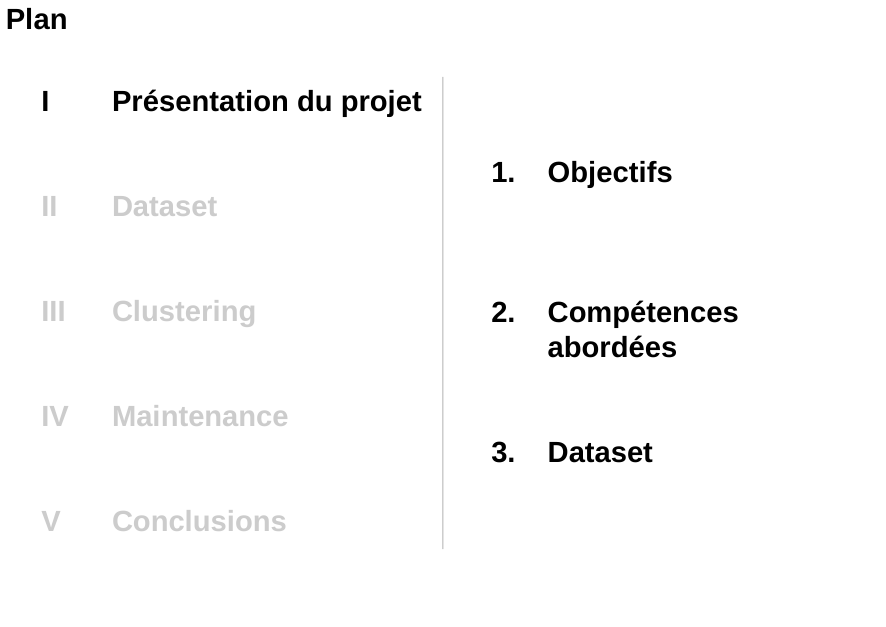

Plan
I

II

III

IV

V
Présentation du projet

Dataset

Clustering

Maintenance

Conclusions
Objectifs

Compétences abordées

Dataset